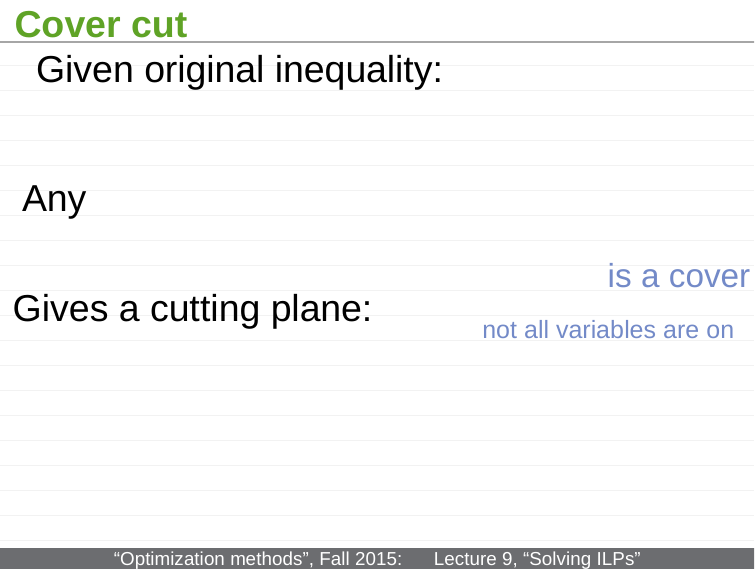

# Cover cut
Given original inequality:
Any
is a cover
Gives a cutting plane:
not all variables are on